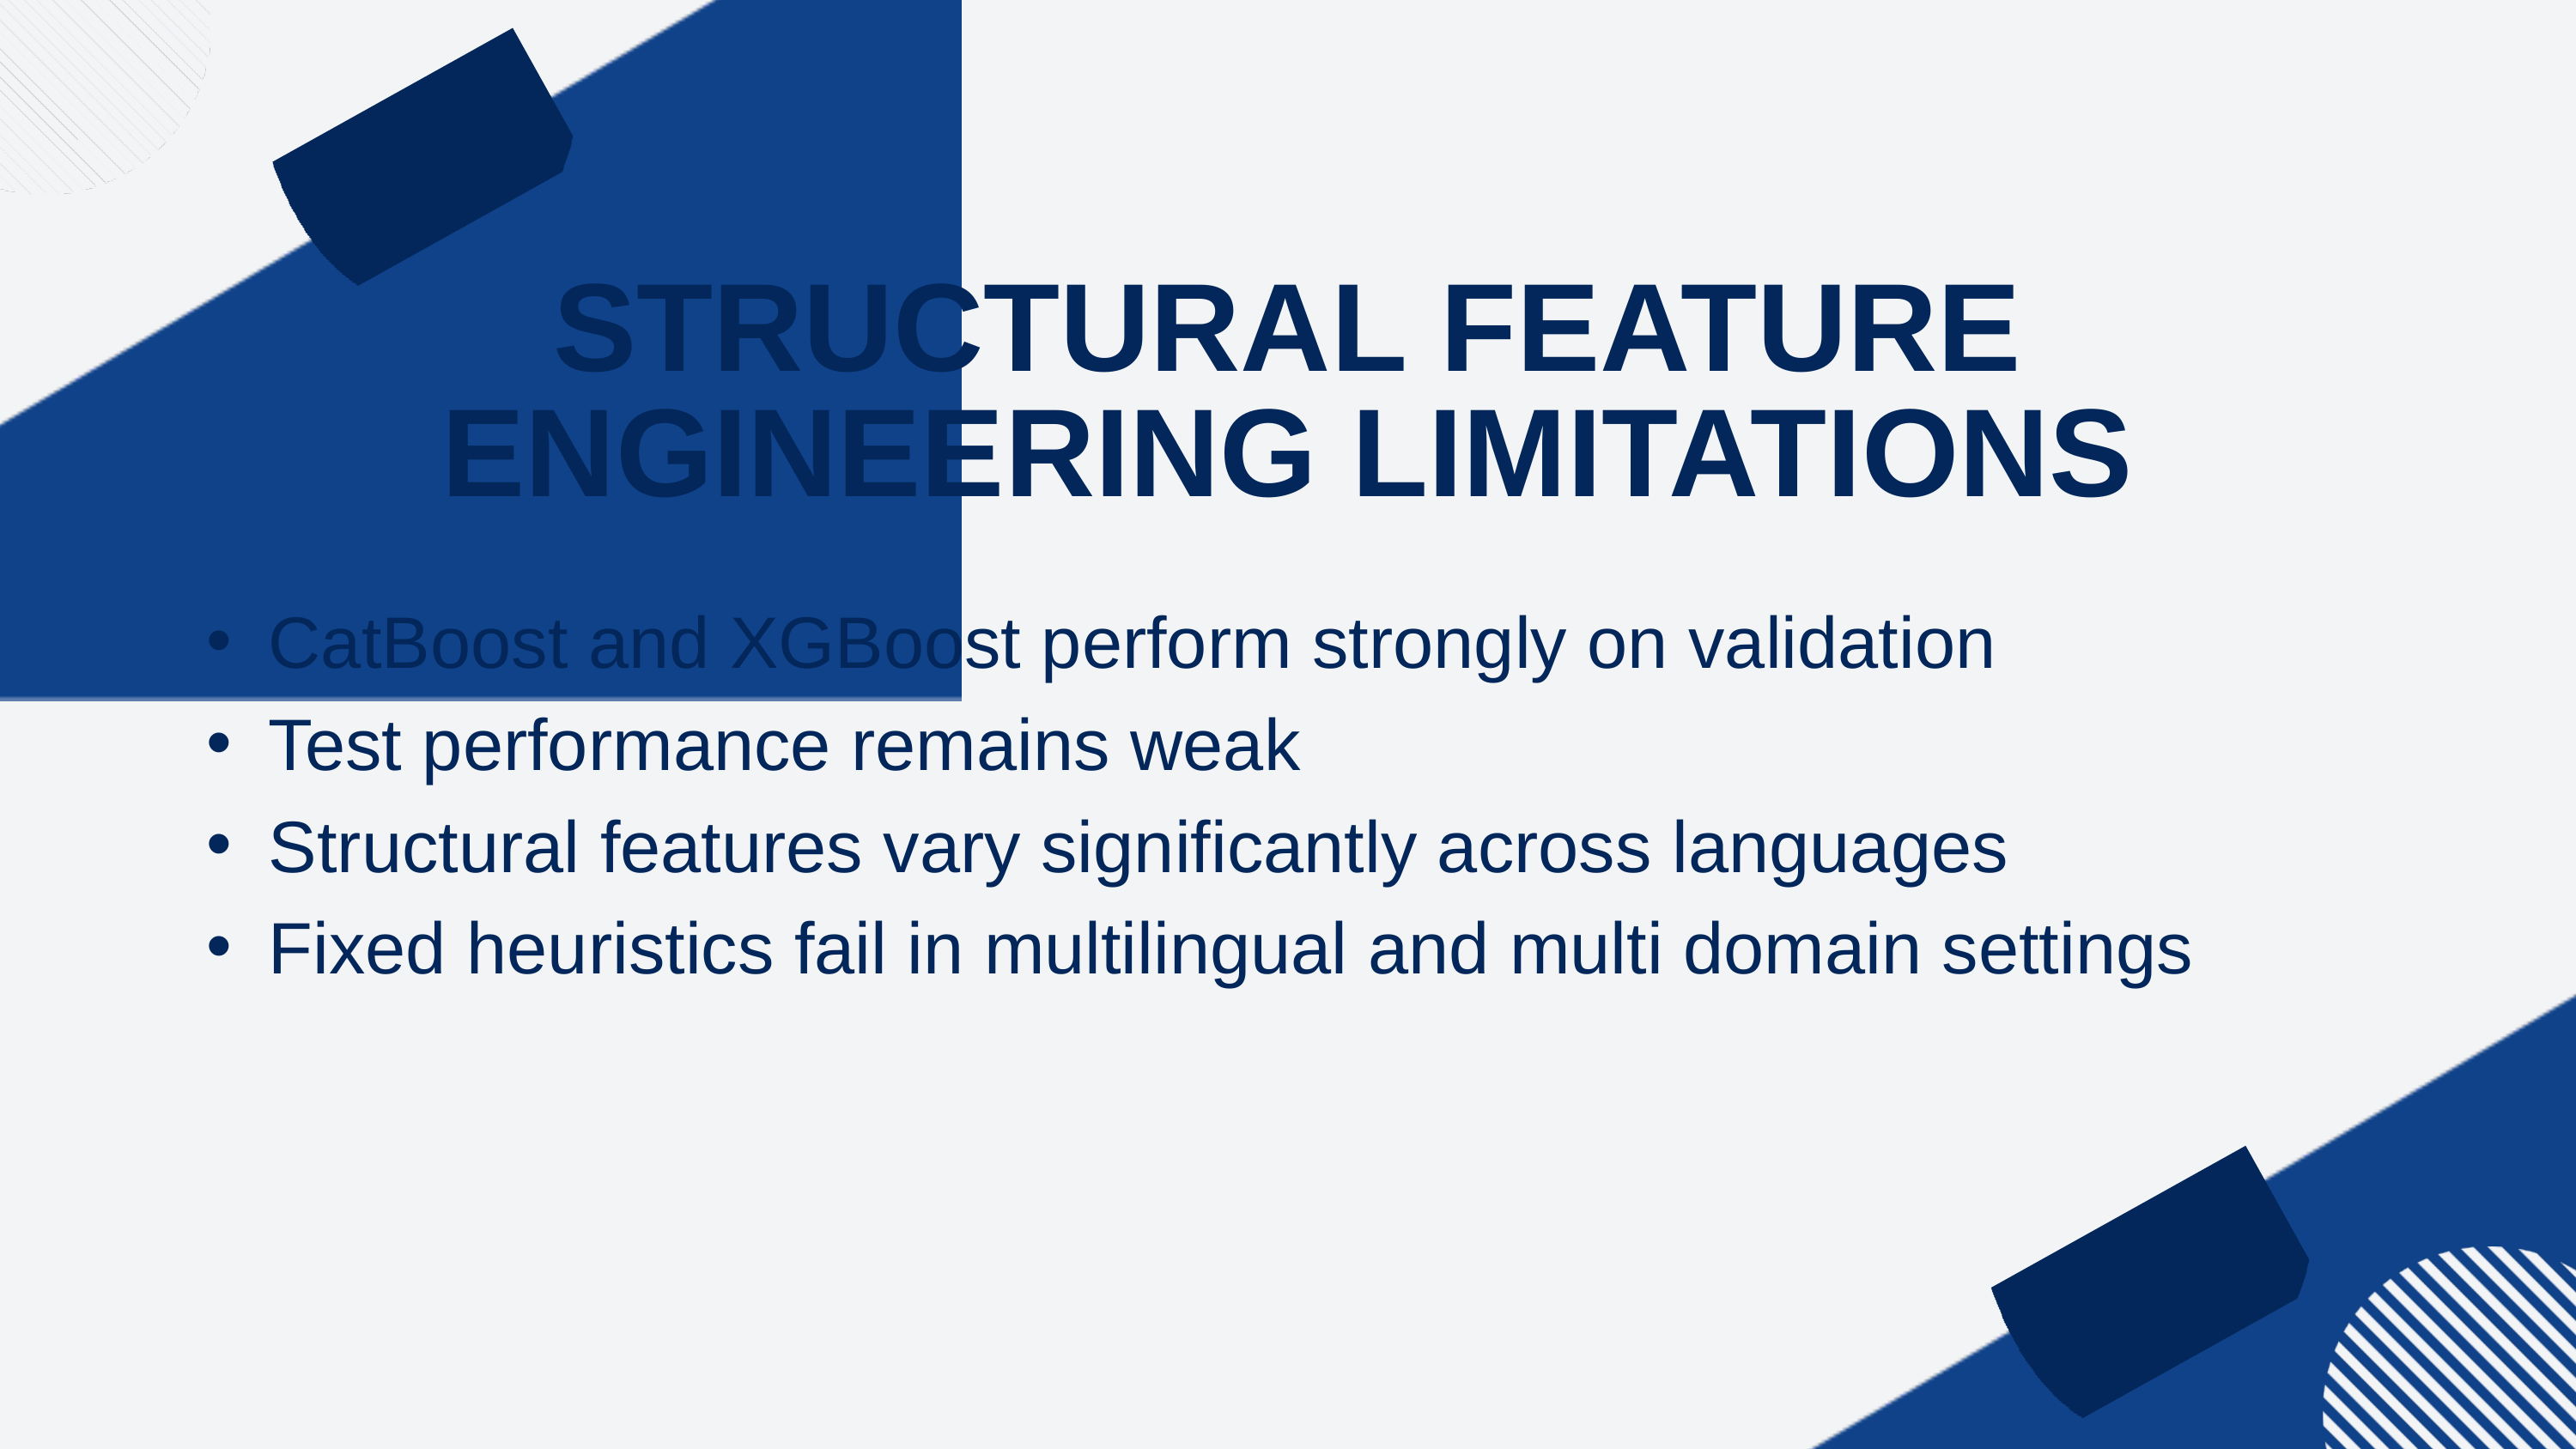

STRUCTURAL FEATURE ENGINEERING LIMITATIONS
CatBoost and XGBoost perform strongly on validation
Test performance remains weak
Structural features vary significantly across languages
Fixed heuristics fail in multilingual and multi domain settings